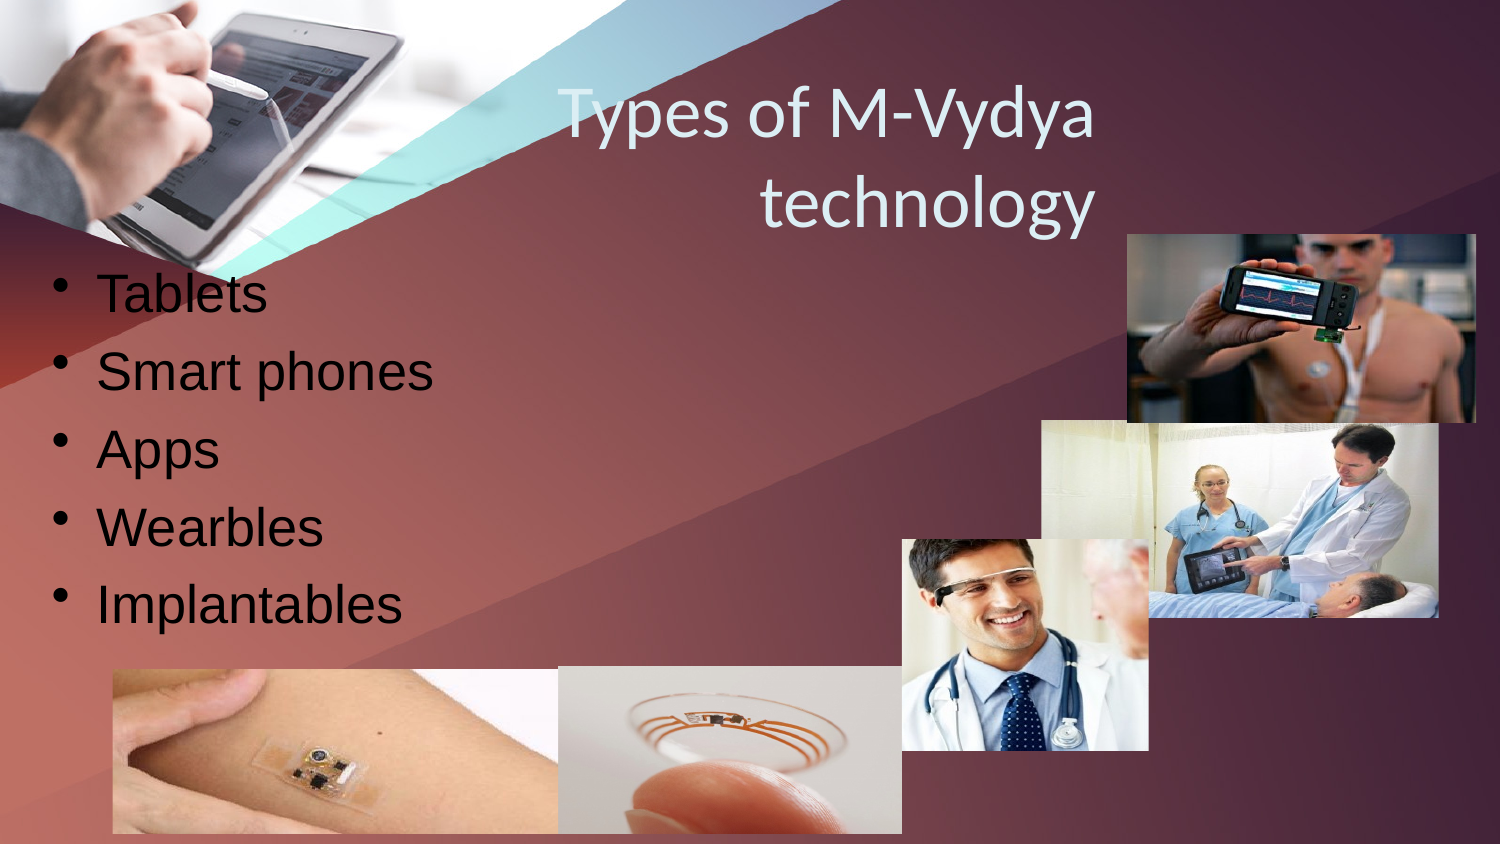

# Types of M-Vydya technology

Tablets
Smart phones
Apps
Wearbles
Implantables